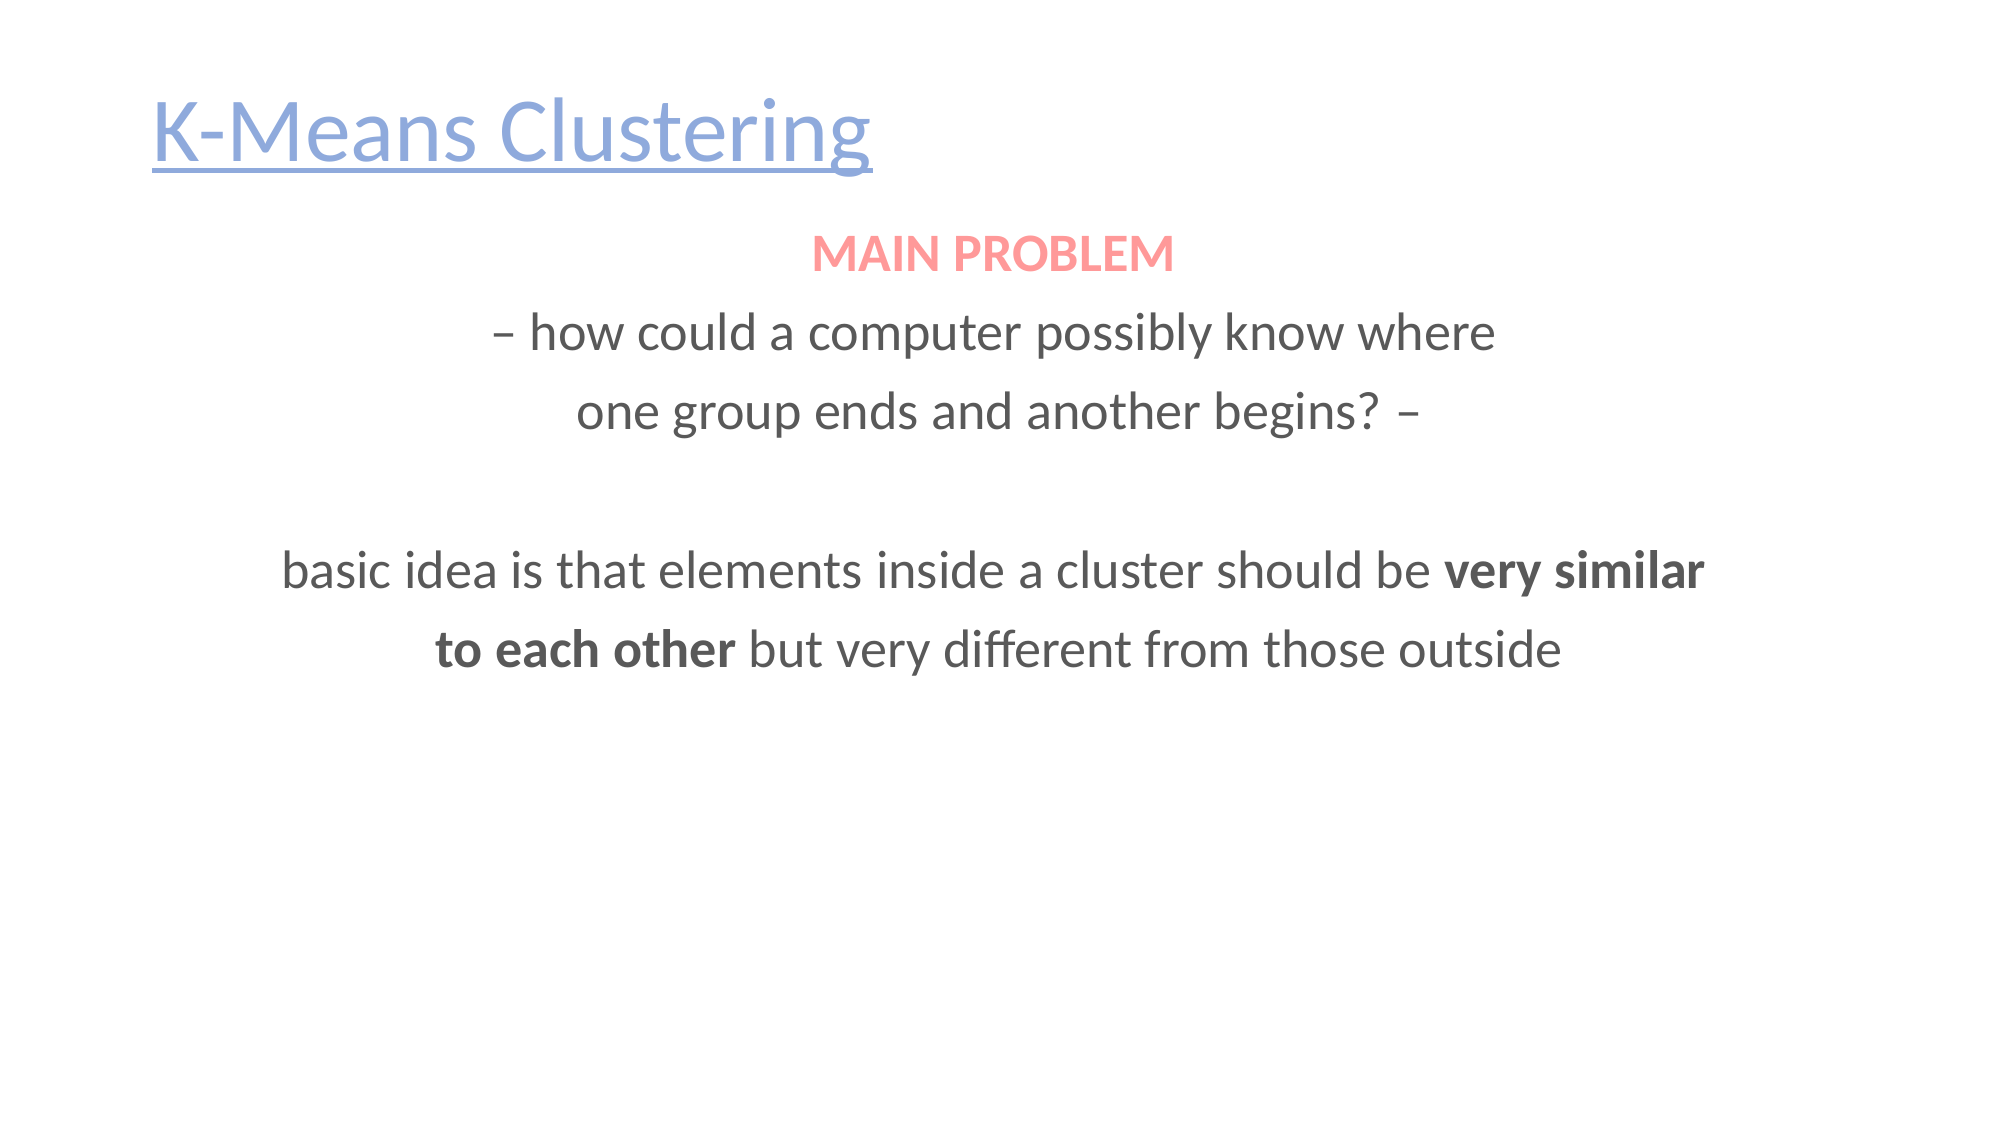

# K-Means Clustering
MAIN PROBLEM
– how could a computer possibly know where
one group ends and another begins? –

basic idea is that elements inside a cluster should be very similar
to each other but very different from those outside